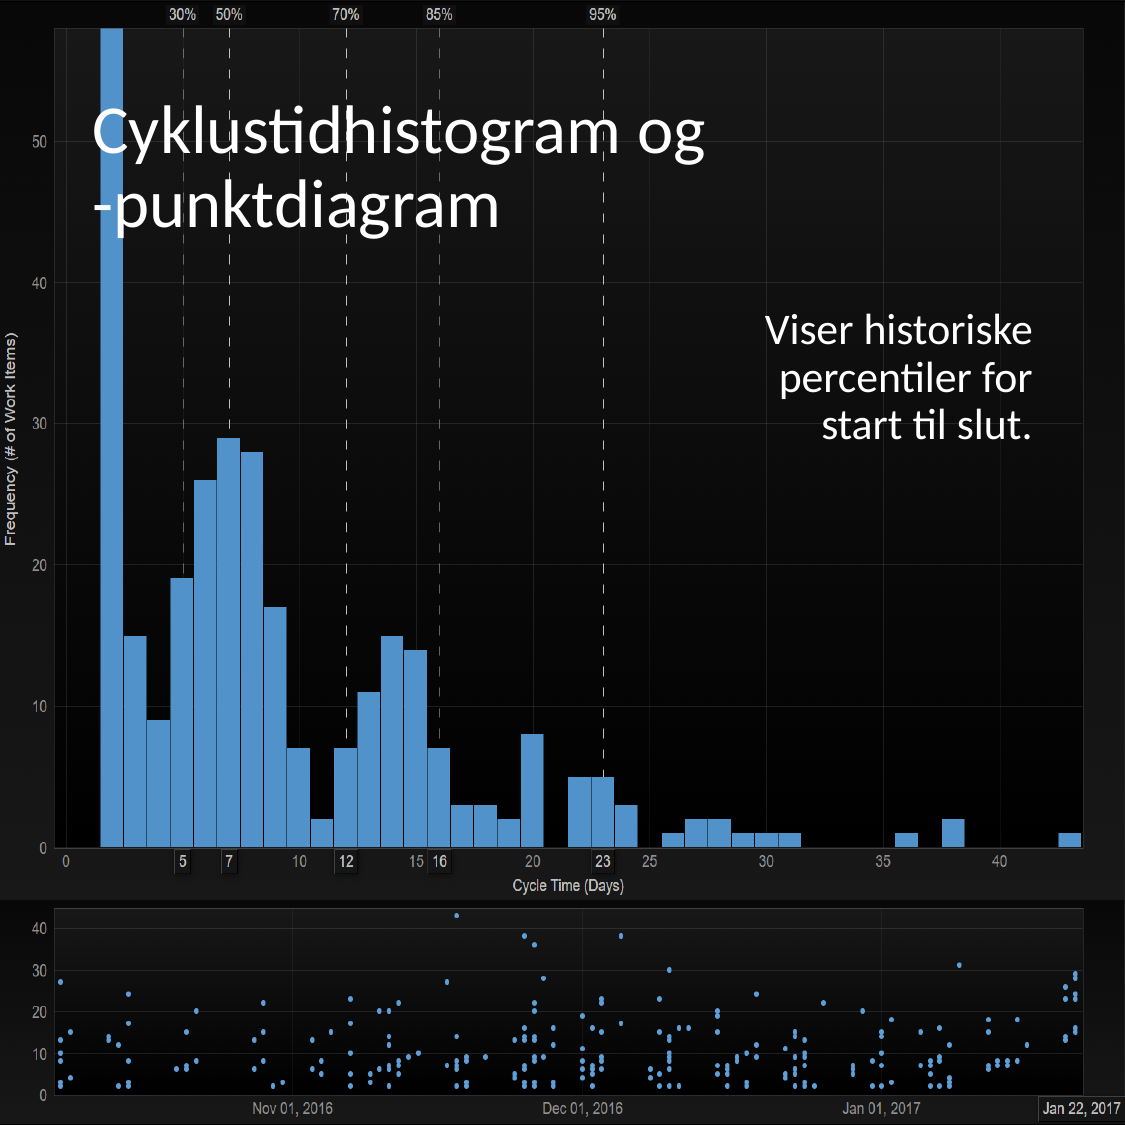

# Cyklustidhistogram og -punktdiagram
Viser historiske
percentiler for
start til slut.